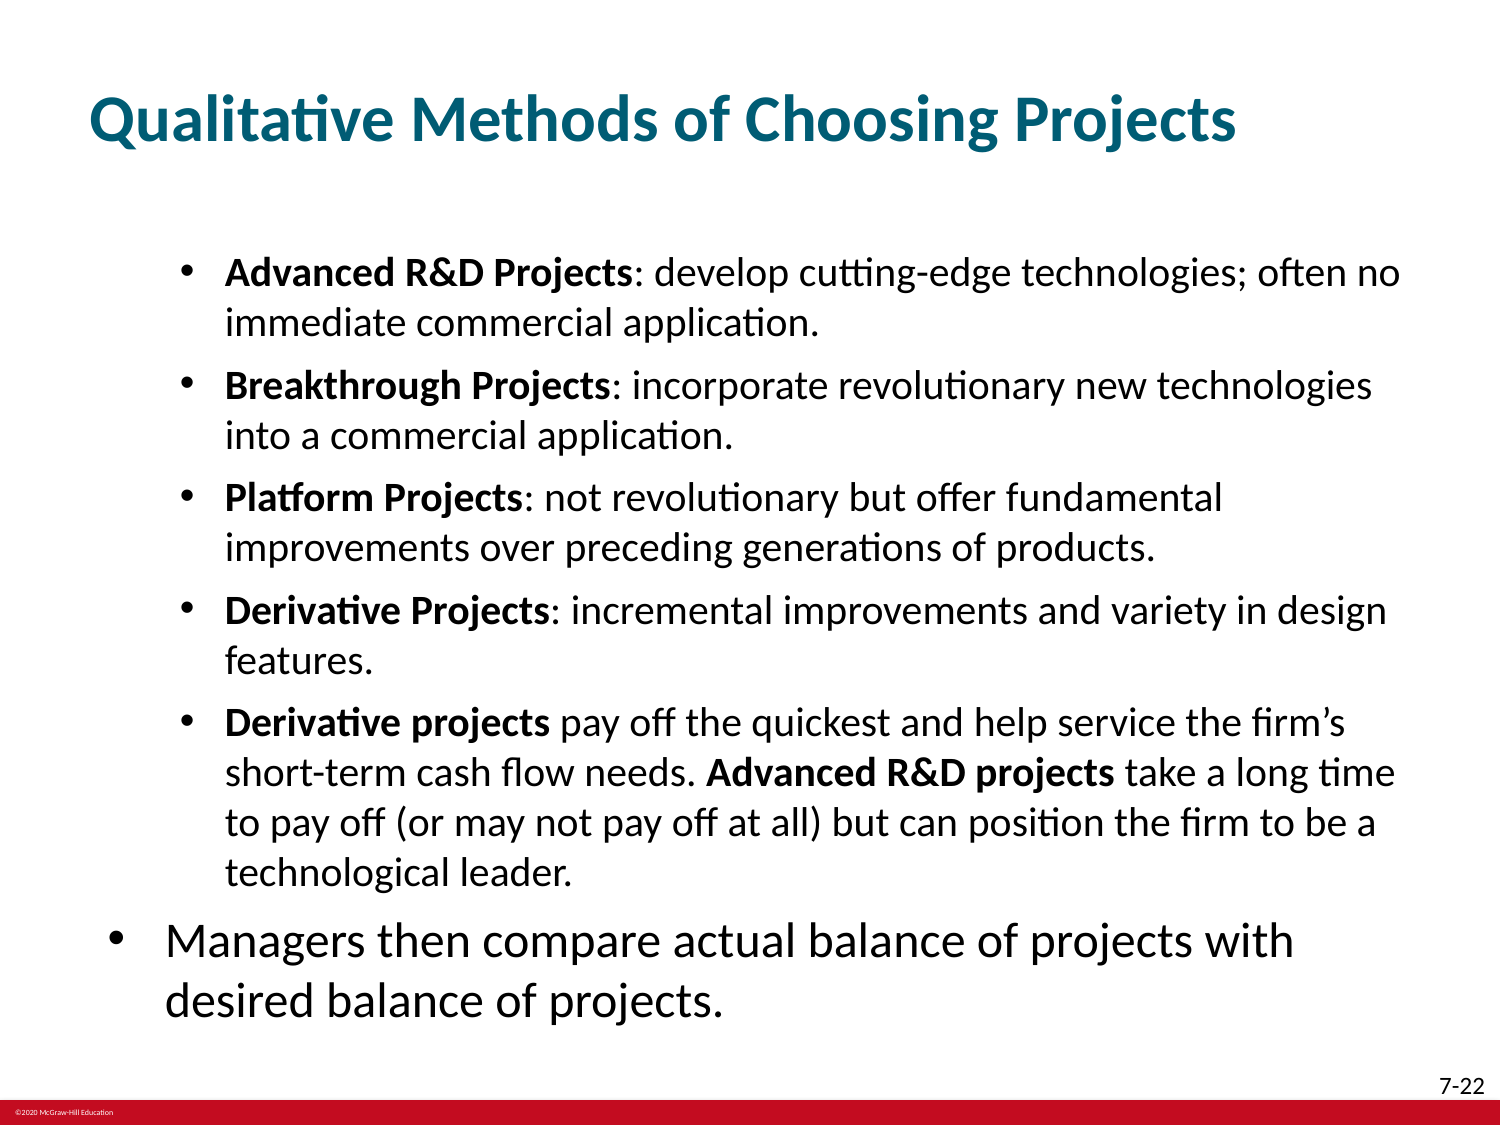

# Qualitative Methods of Choosing Projects
Advanced R&D Projects: develop cutting-edge technologies; often no immediate commercial application.
Breakthrough Projects: incorporate revolutionary new technologies into a commercial application.
Platform Projects: not revolutionary but offer fundamental improvements over preceding generations of products.
Derivative Projects: incremental improvements and variety in design features.
Derivative projects pay off the quickest and help service the firm’s short-term cash flow needs. Advanced R&D projects take a long time to pay off (or may not pay off at all) but can position the firm to be a technological leader.
Managers then compare actual balance of projects with desired balance of projects.